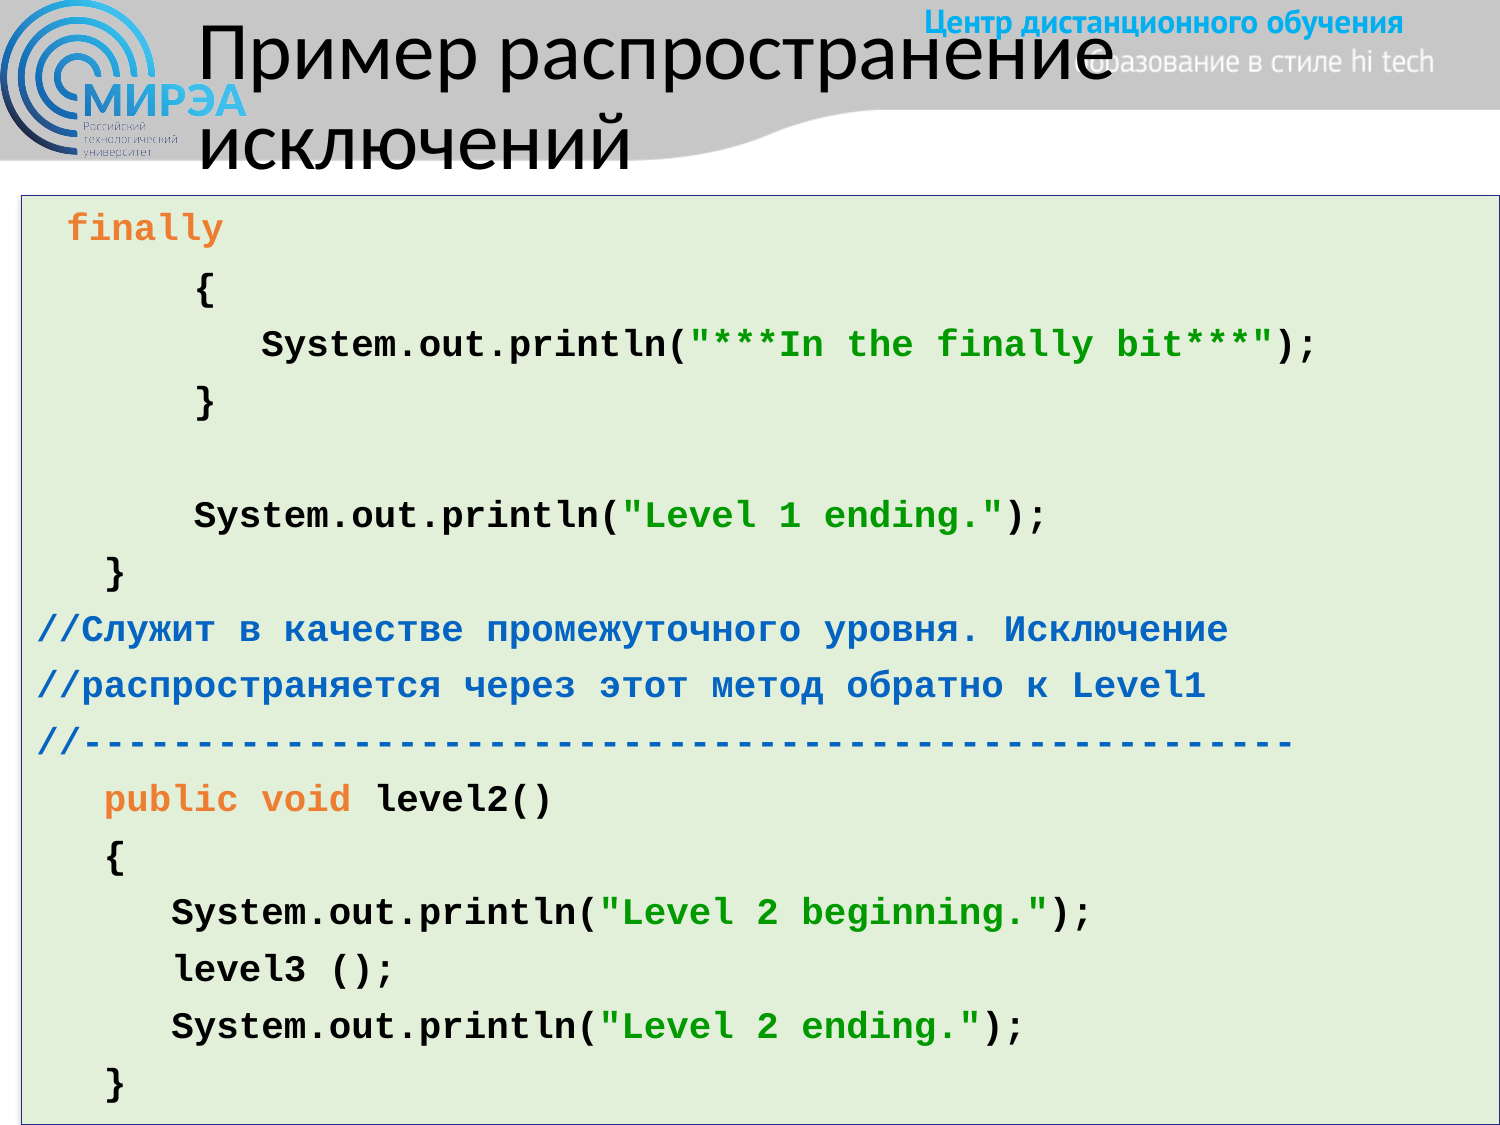

# Пример распространение исключений
 finally
       {
          System.out.println("***In the finally bit***");
       }

       System.out.println("Level 1 ending.");
   }
//Служит в качестве промежуточного уровня. Исключение
//распространяется через этот метод обратно к Level1
//------------------------------------------------------
   public void level2()
   {
      System.out.println("Level 2 beginning.");
      level3 ();
      System.out.println("Level 2 ending.");
   }

10-64